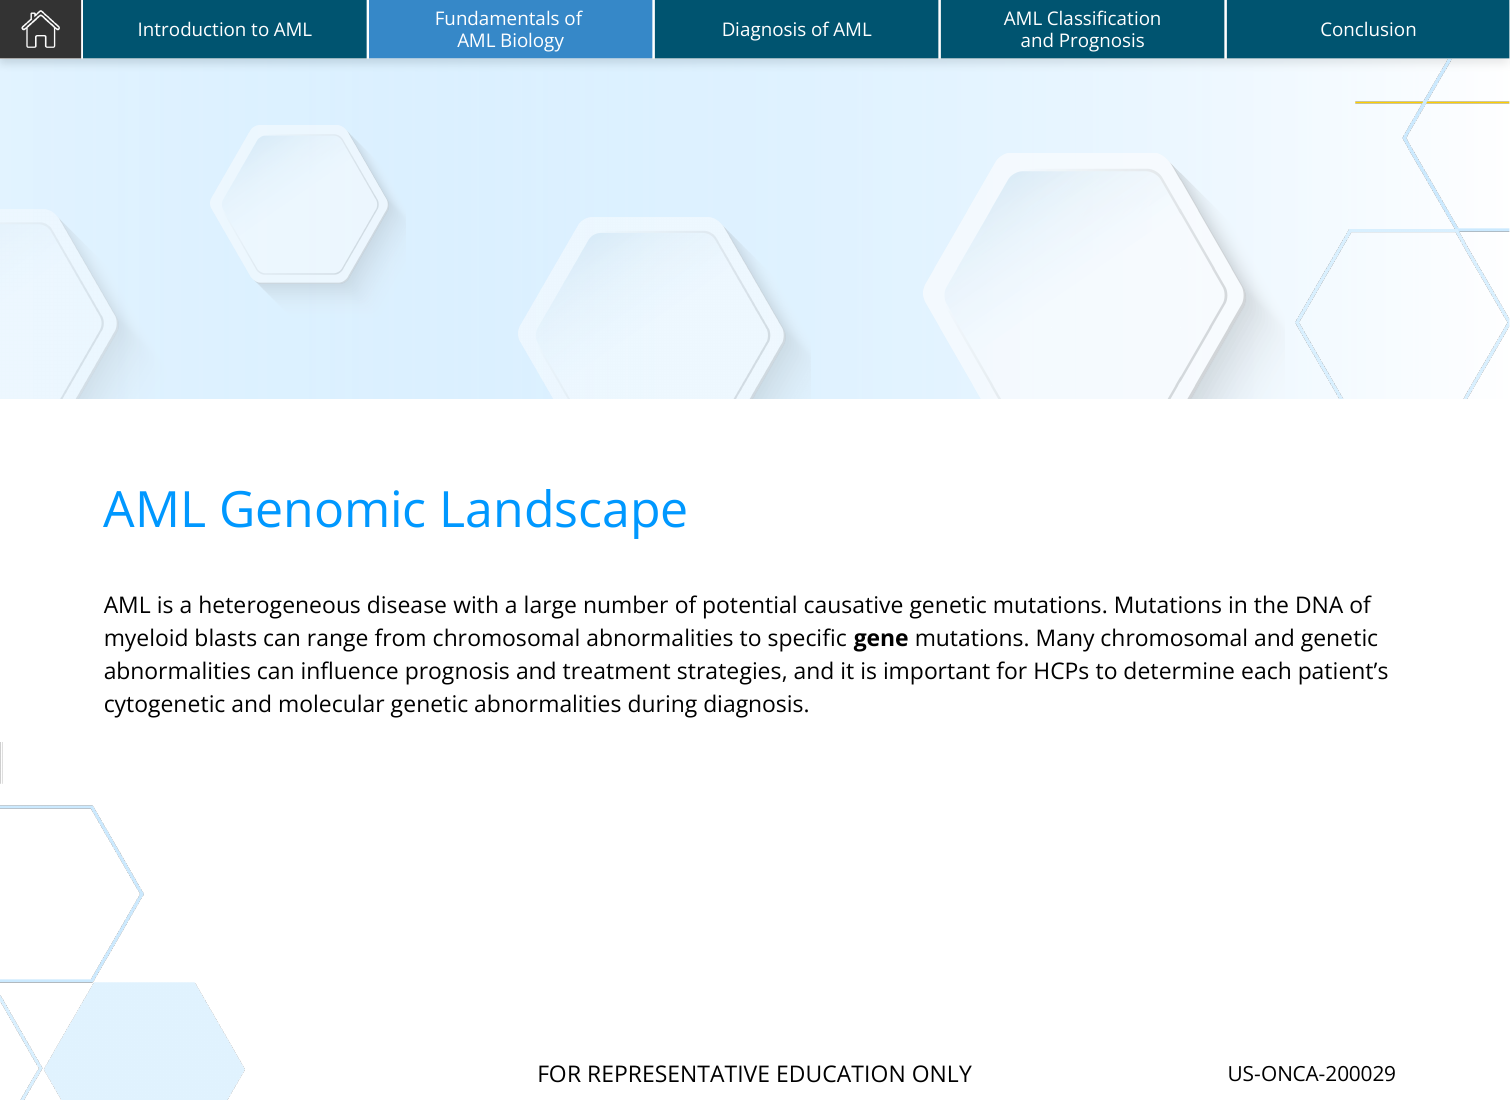

# AML Genomic Landscape
AML is a heterogeneous disease with a large number of potential causative genetic mutations. Mutations in the DNA of myeloid blasts can range from chromosomal abnormalities to specific gene mutations. Many chromosomal and genetic abnormalities can influence prognosis and treatment strategies, and it is important for HCPs to determine each patient’s cytogenetic and molecular genetic abnormalities during diagnosis.